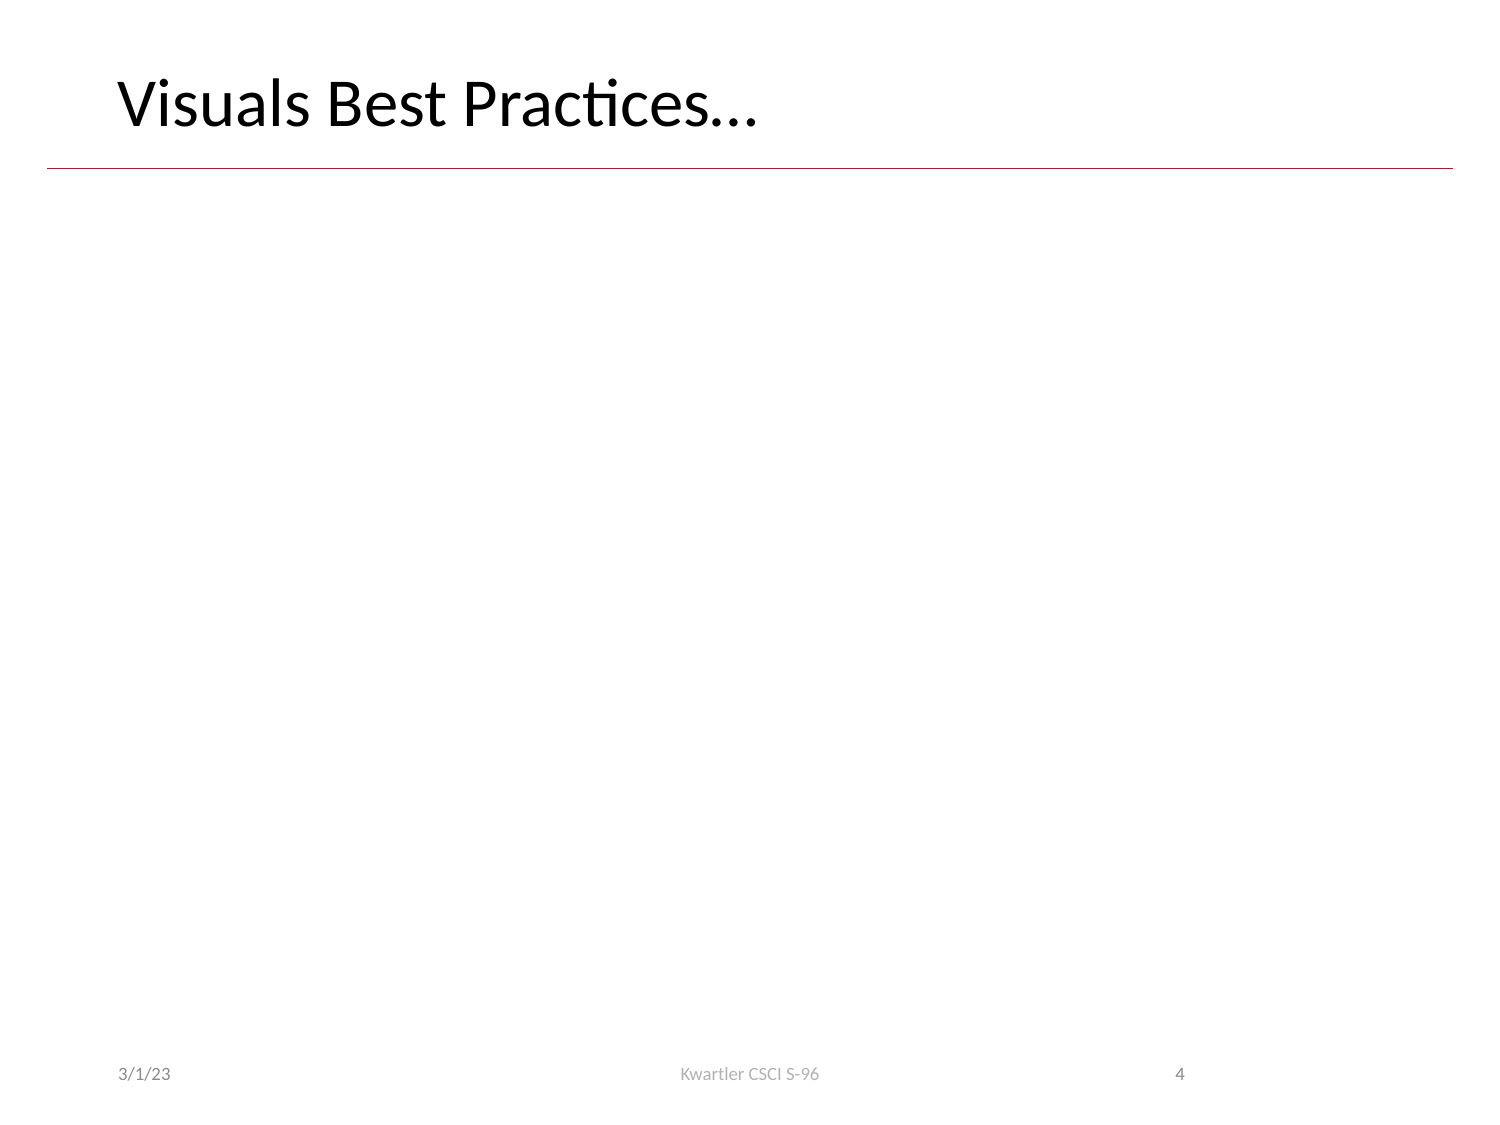

# Visuals Best Practices…
3/1/23
Kwartler CSCI S-96
4